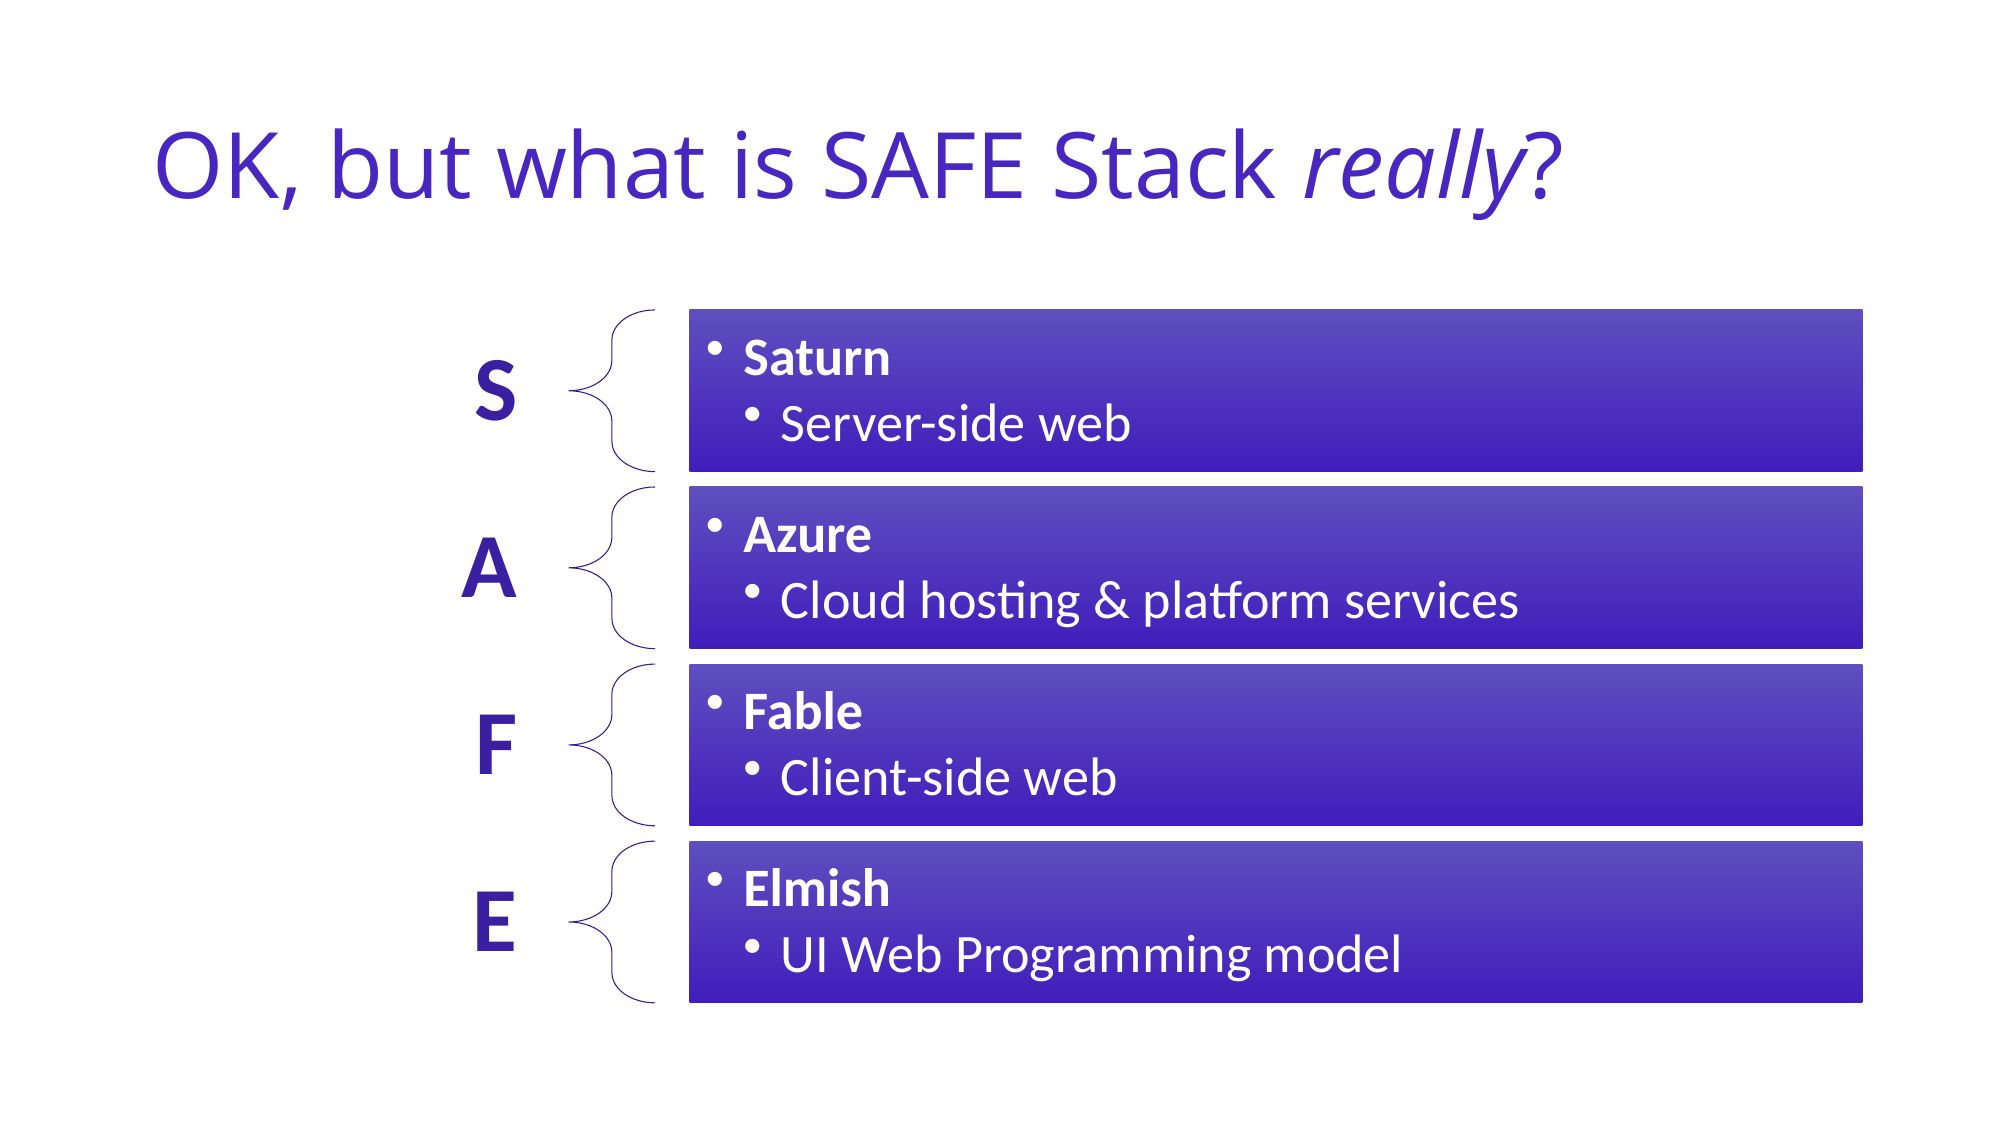

# OK, but what is SAFE Stack really?
S
Saturn
Server-side web
A
Azure
Cloud hosting & platform services
F
Fable
Client-side web
E
Elmish
UI Web Programming model